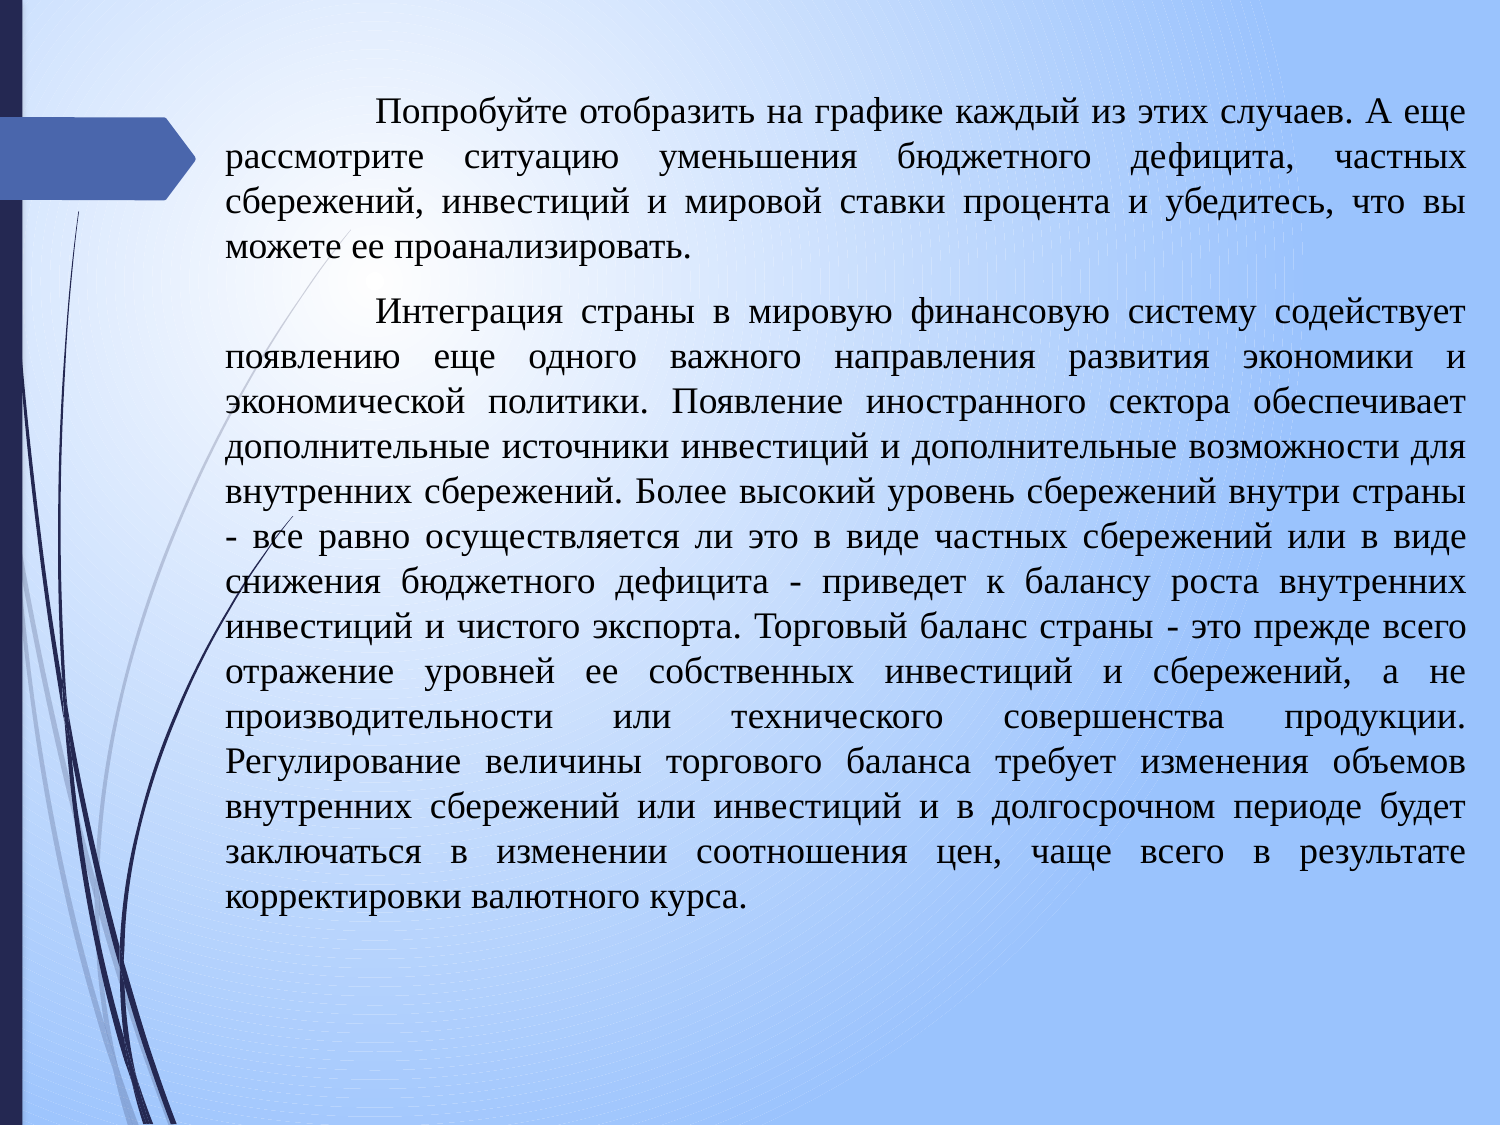

Попробуйте отобразить на графике каждый из этих случаев. А еще рассмотрите ситуацию уменьшения бюджетного де­фицита, частных сбережений, инвестиций и мировой ставки процента и убедитесь, что вы можете ее проанализировать.
	Интеграция страны в мировую финансовую систему содействует появлению еще одного важного направления развития экономики и экономической политики. Появление иностранного сектора обеспечивает дополнительные источники инвестиций и дополнительные возможности для внутренних сбережений. Более высокий уровень сбережений внутри страны - все равно осуществляется ли это в виде ча­стных сбережений или в виде снижения бюджетного дефицита - при­ведет к балансу роста внутренних инвестиций и чистого экспорта. Торговый баланс страны - это прежде всего отражение уровней ее собственных инвестиций и сбережений, а не производительности или технического совершенства продукции. Регулирование величины торгового баланса требует изменения объемов внутренних сбережений или инвестиций и в долгосрочном периоде будет заключаться в изменении соотношения цен, чаще всего в результате корректировки валютного курса.